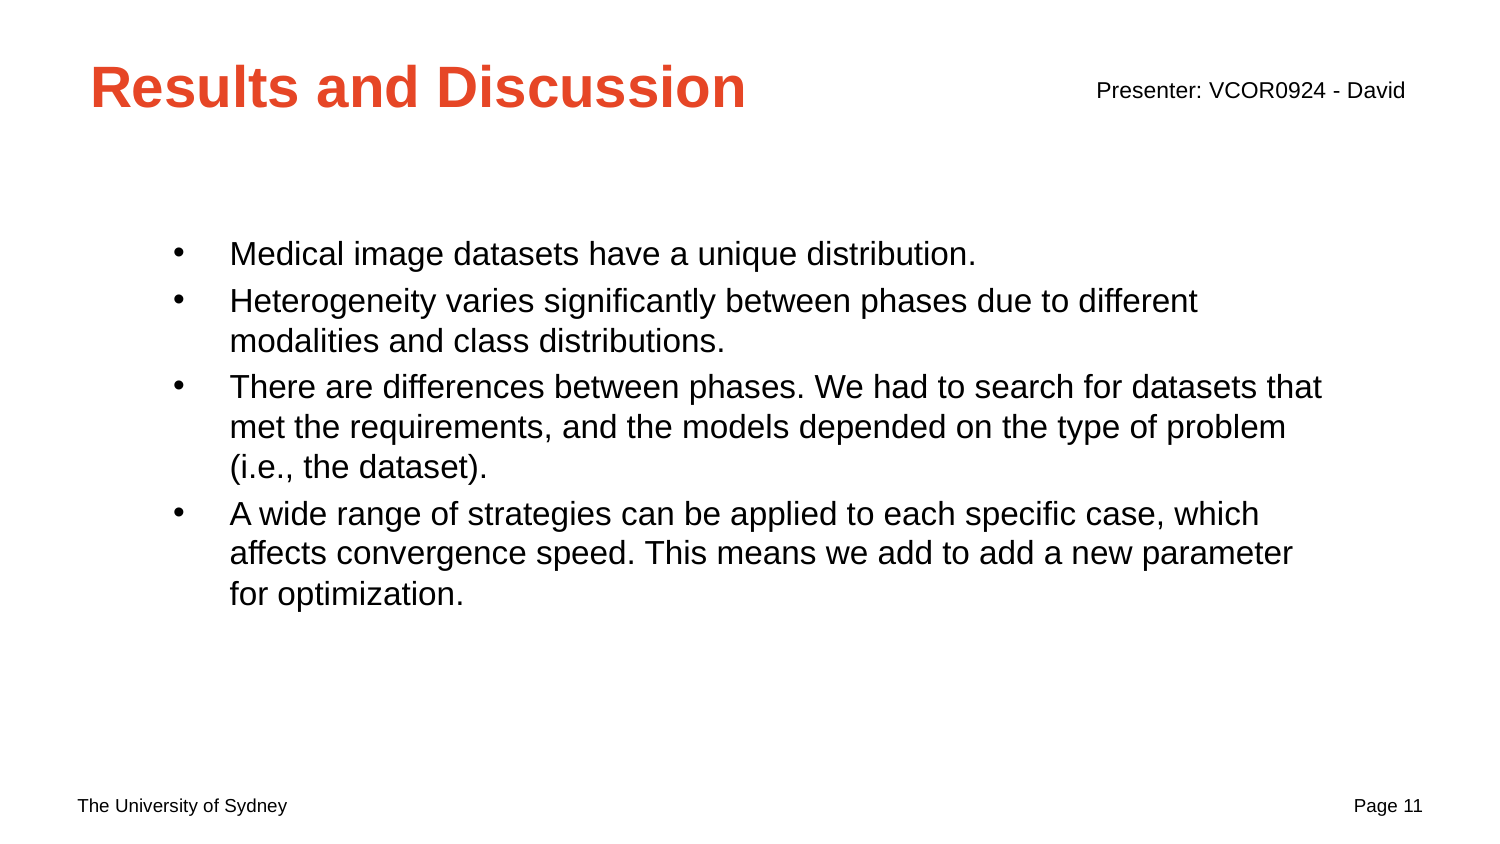

# Results and Discussion
Presenter: VCOR0924 - David

Medical image datasets have a unique distribution.
Heterogeneity varies significantly between phases due to different modalities and class distributions.
There are differences between phases. We had to search for datasets that met the requirements, and the models depended on the type of problem (i.e., the dataset).
A wide range of strategies can be applied to each specific case, which affects convergence speed. This means we add to add a new parameter for optimization.